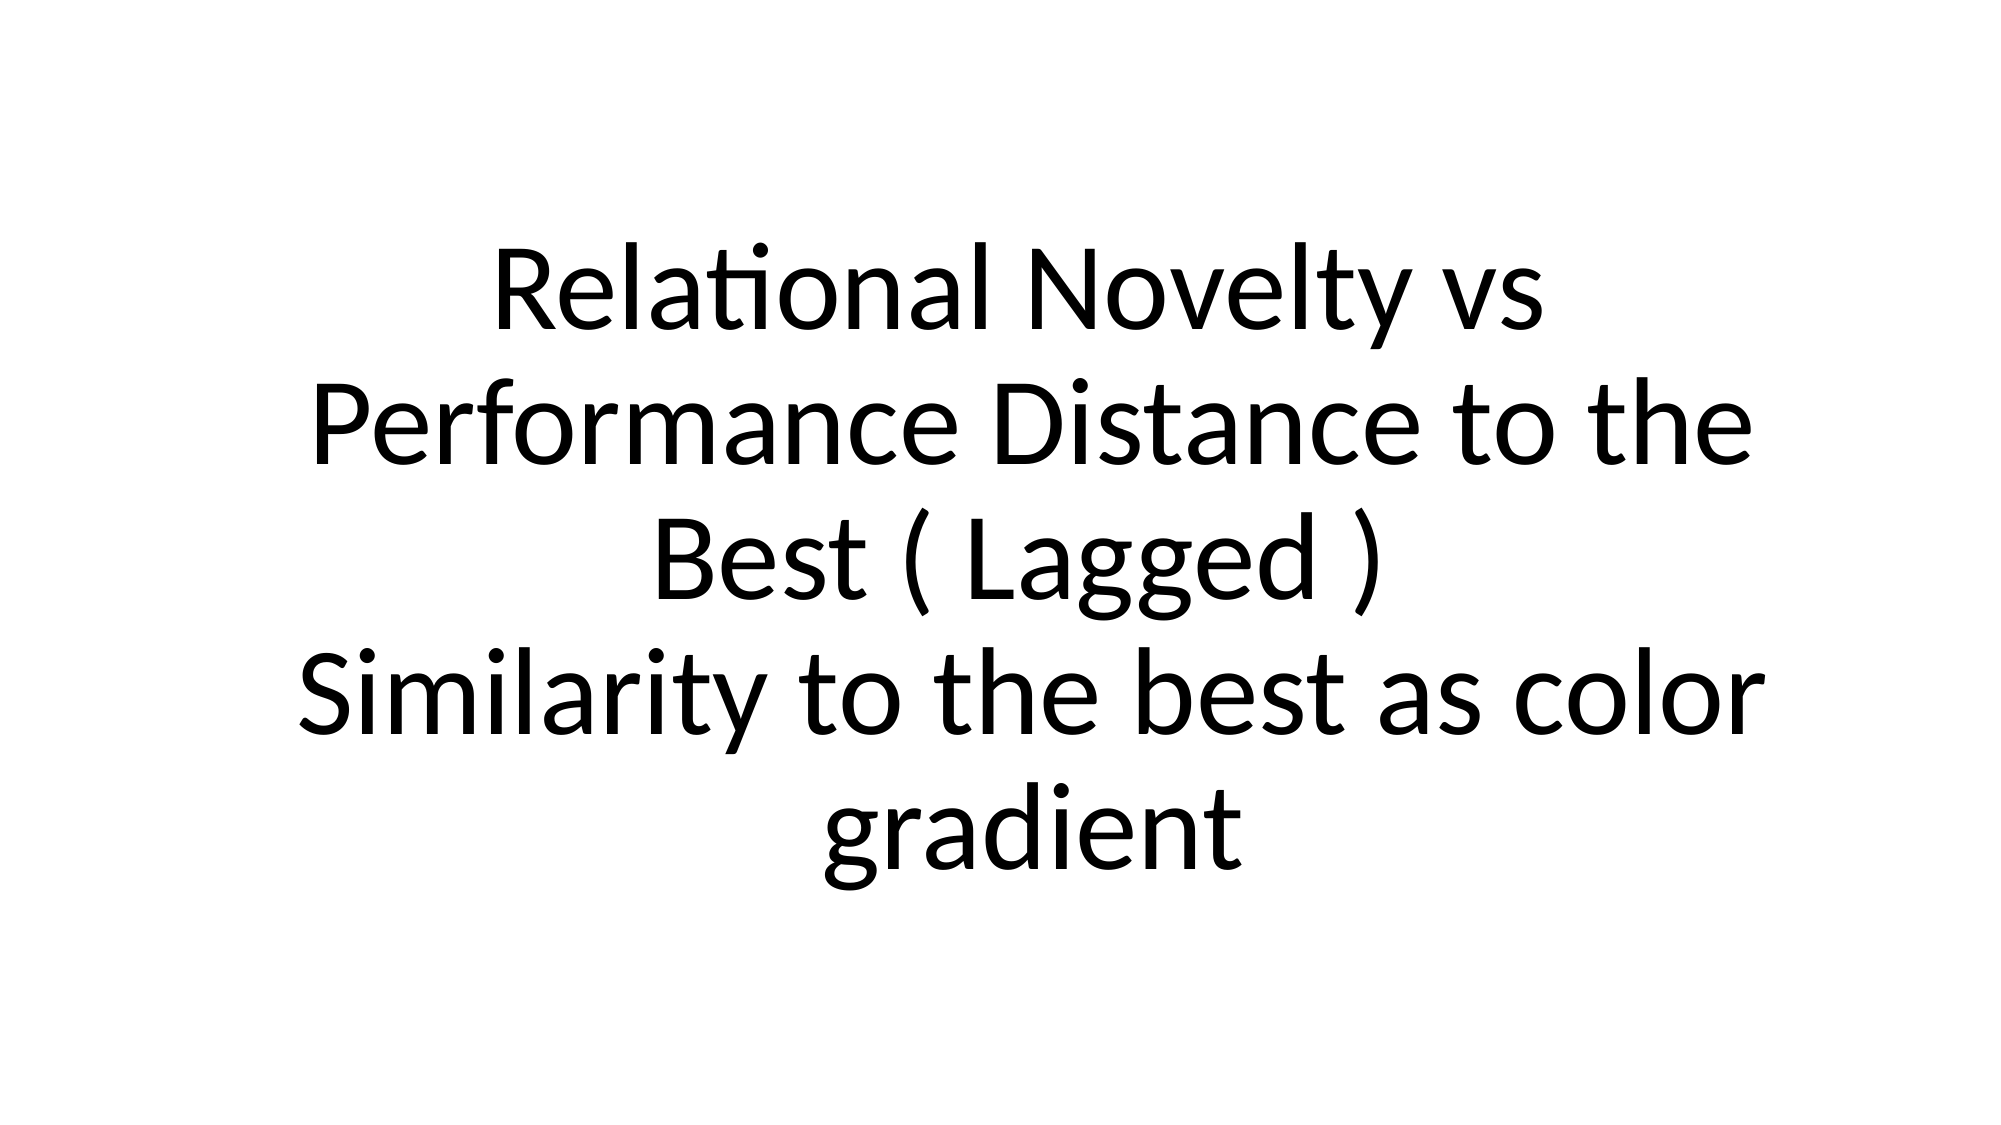

# Relational Novelty vs Performance Distance to the Best ( Lagged ) Similarity to the best as color gradient